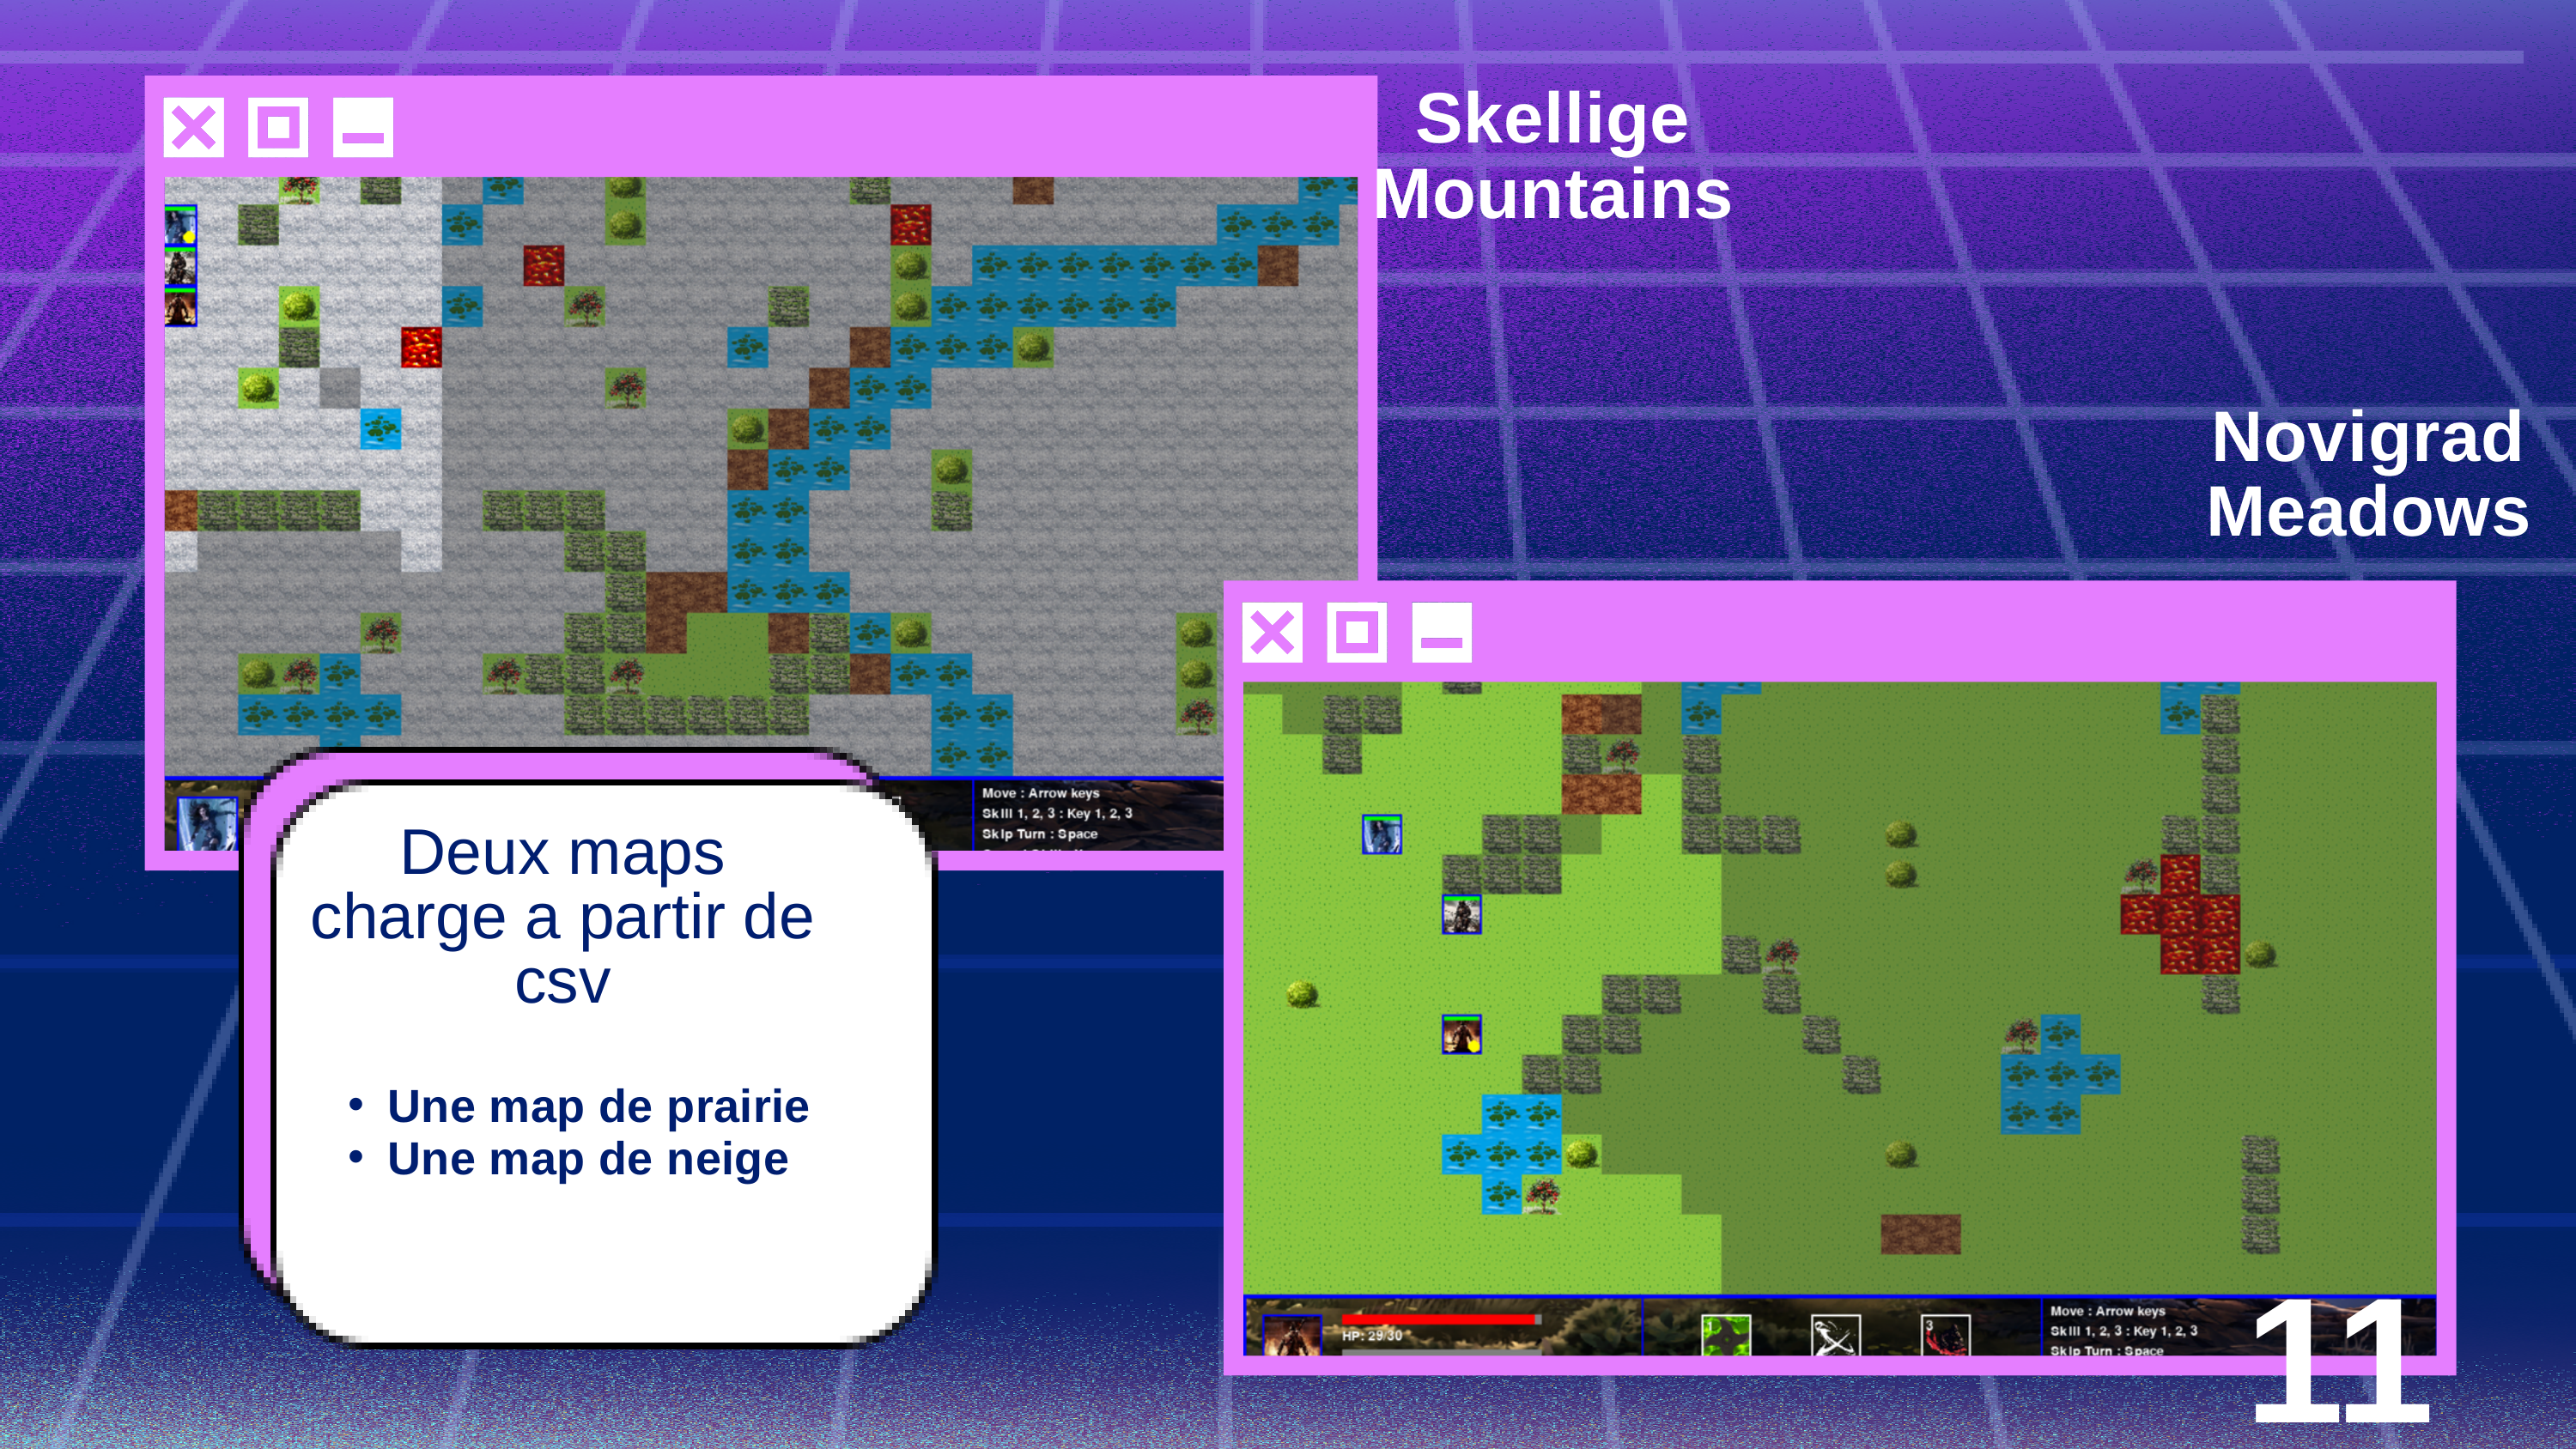

Skellige Mountains
Novigrad Meadows

Deux maps charge a partir de csv
Une map de prairie
Une map de neige

11